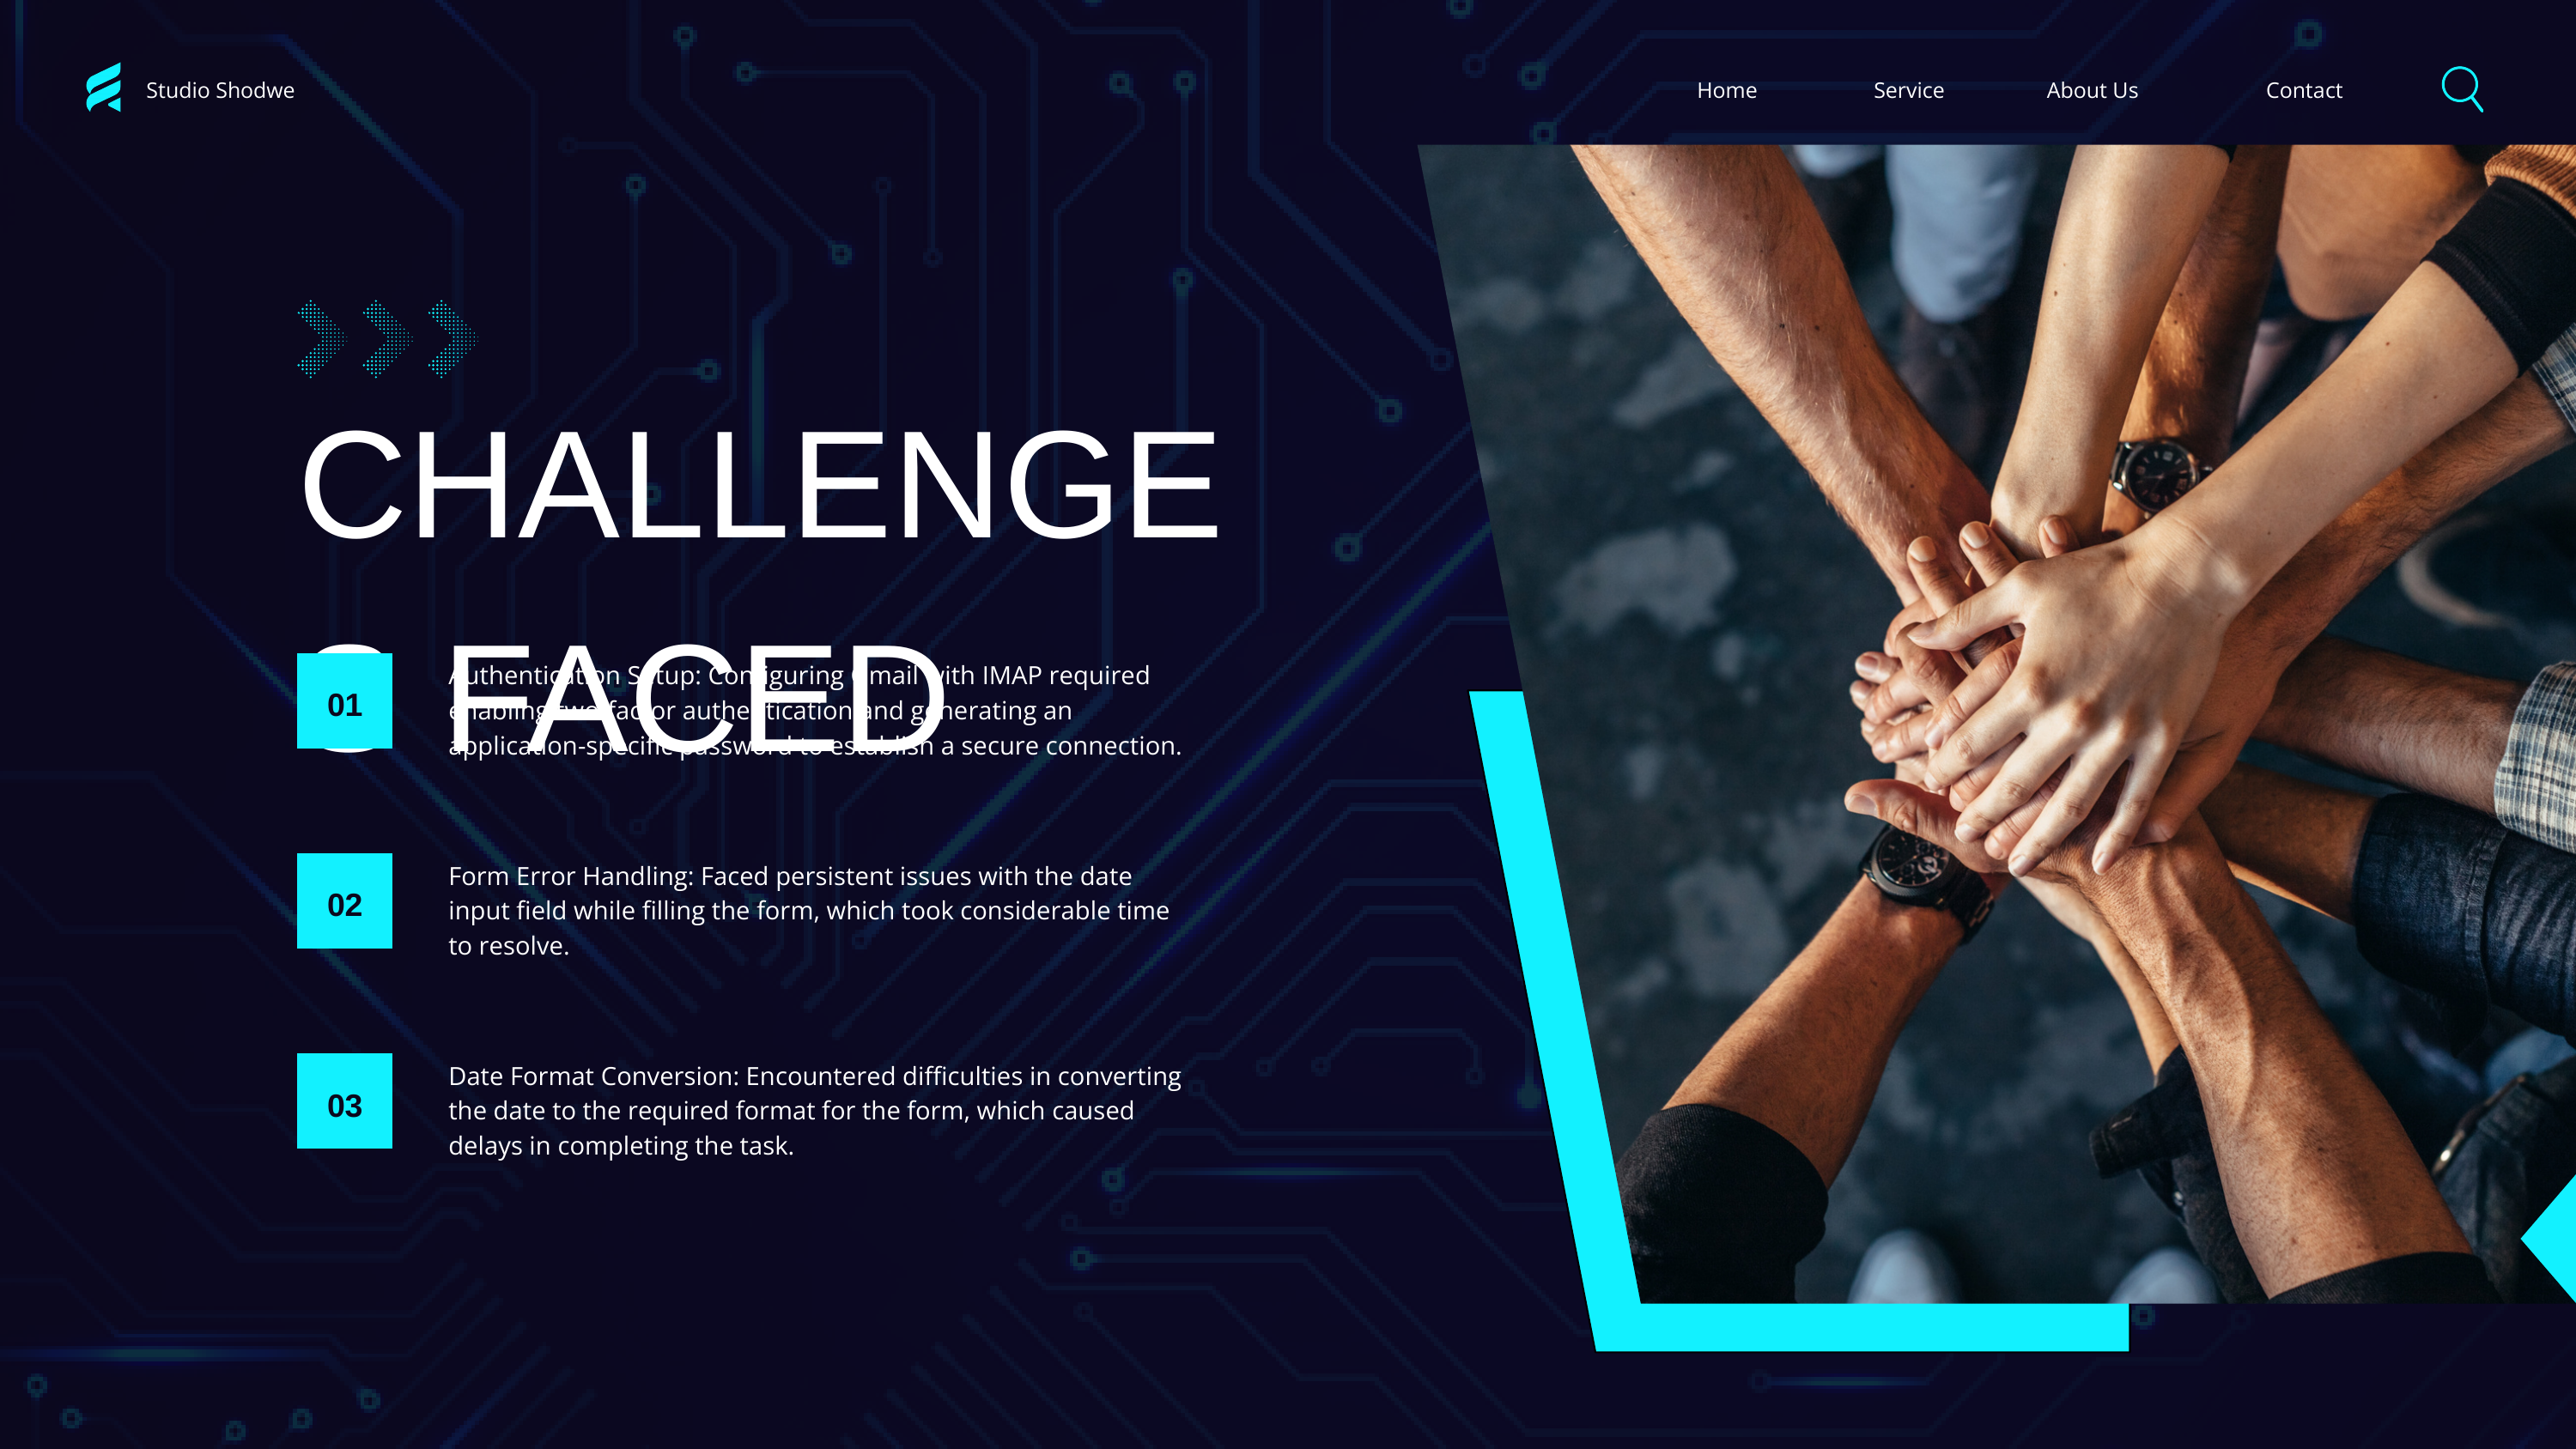

Studio Shodwe
Home
Service
About Us
Contact

CHALLENGES FACED

Authentication Setup: Configuring Gmail with IMAP required enabling two-factor authentication and generating an application-specific password to establish a secure connection.
01

Form Error Handling: Faced persistent issues with the date input field while filling the form, which took considerable time to resolve.
02

Date Format Conversion: Encountered difficulties in converting the date to the required format for the form, which caused delays in completing the task.
03